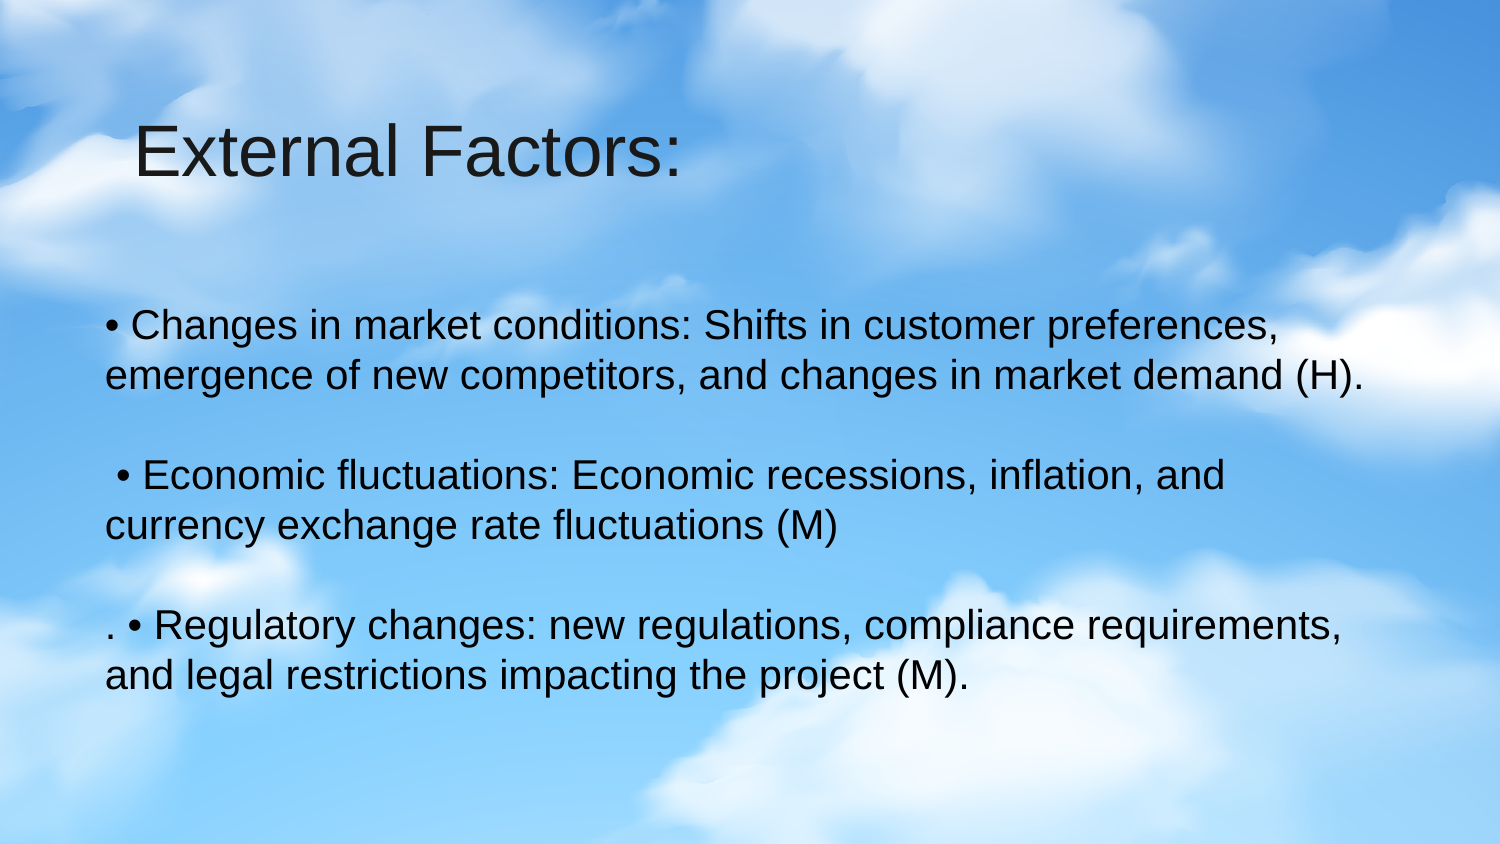

# External Factors:
• Changes in market conditions: Shifts in customer preferences, emergence of new competitors, and changes in market demand (H).

 • Economic fluctuations: Economic recessions, inflation, and currency exchange rate fluctuations (M)

. • Regulatory changes: new regulations, compliance requirements, and legal restrictions impacting the project (M).